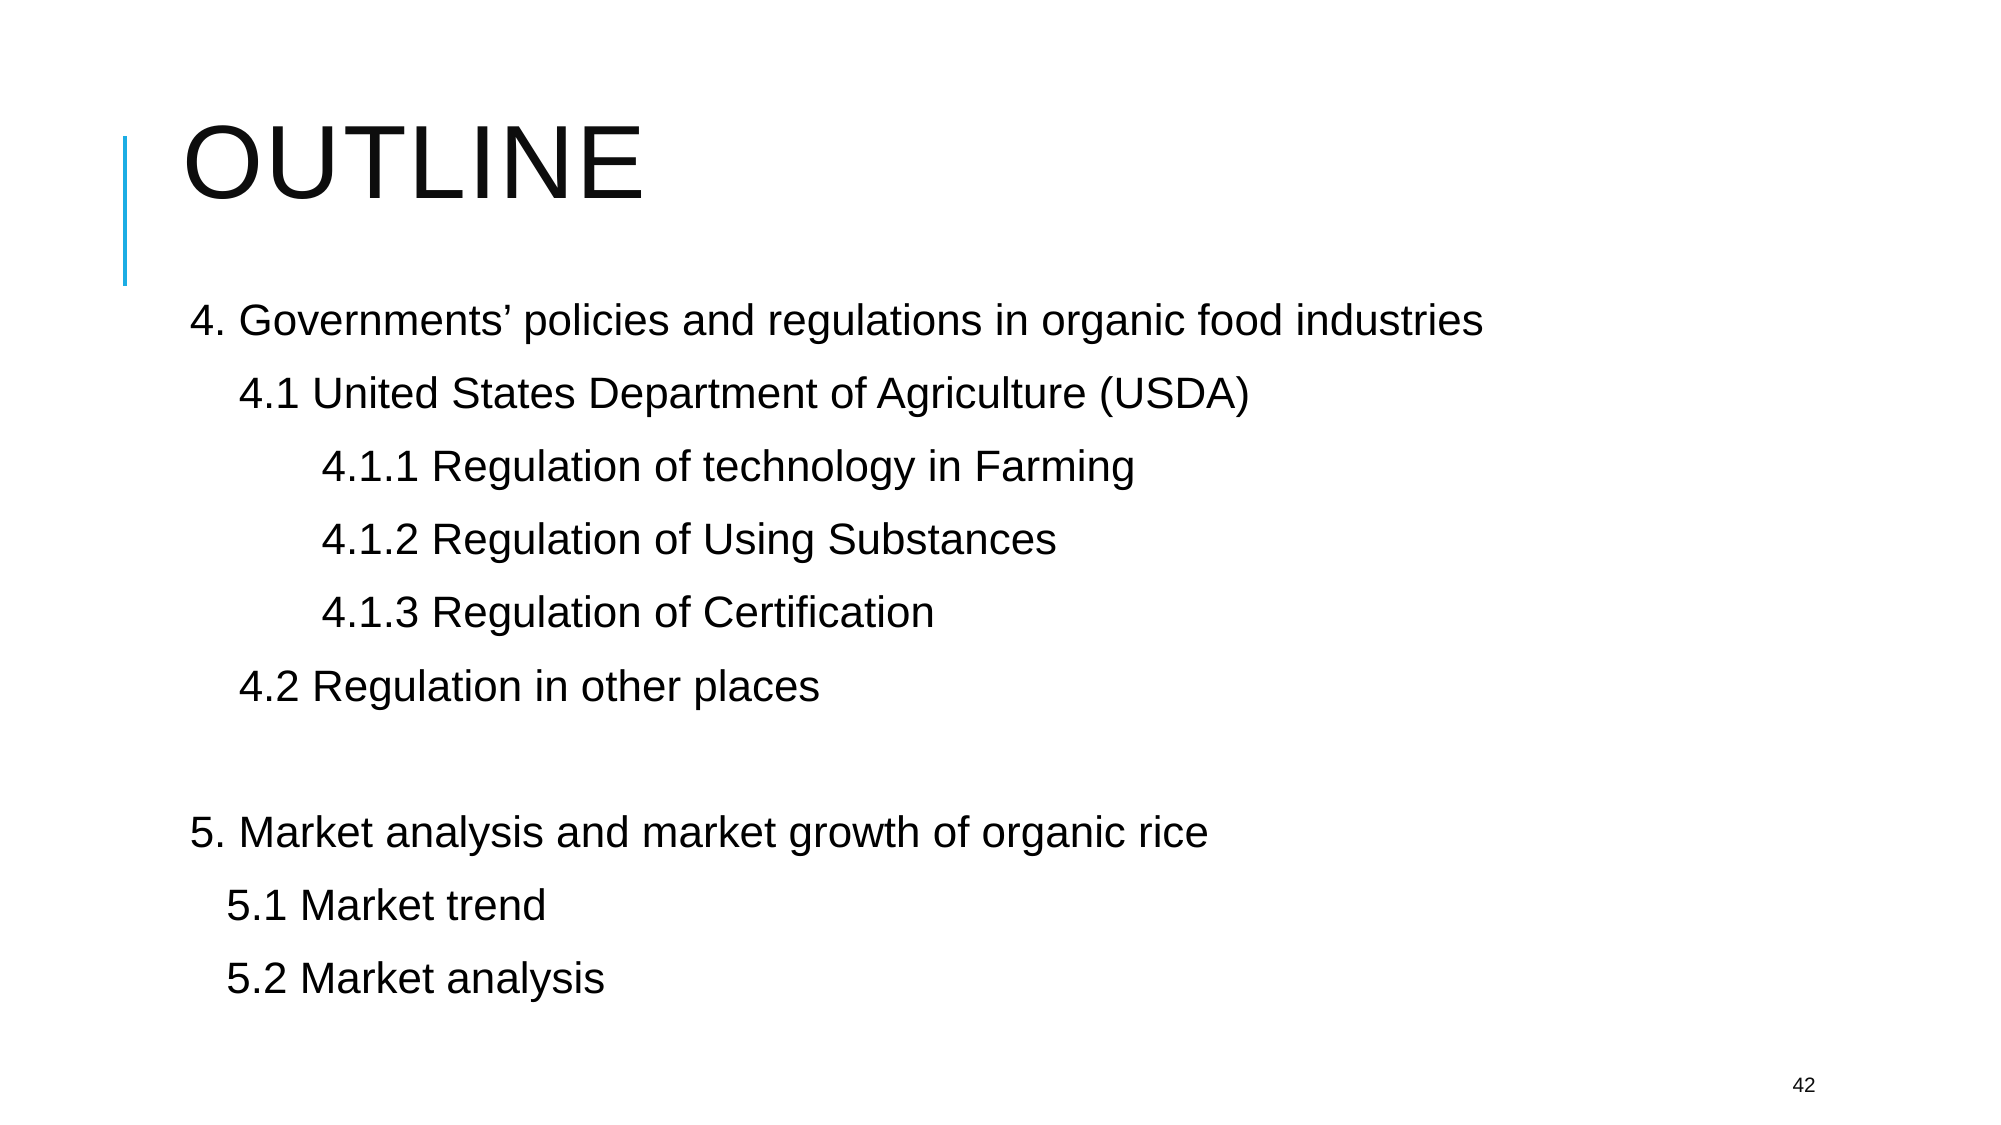

# OUTLINE
4. Governments’ policies and regulations in organic food industries
    4.1 United States Department of Agriculture (USDA)
   	4.1.1 Regulation of technology in Farming
  	4.1.2 Regulation of Using Substances
 	4.1.3 Regulation of Certification
    4.2 Regulation in other places

5. Market analysis and market growth of organic rice
   5.1 Market trend
   5.2 Market analysis

42